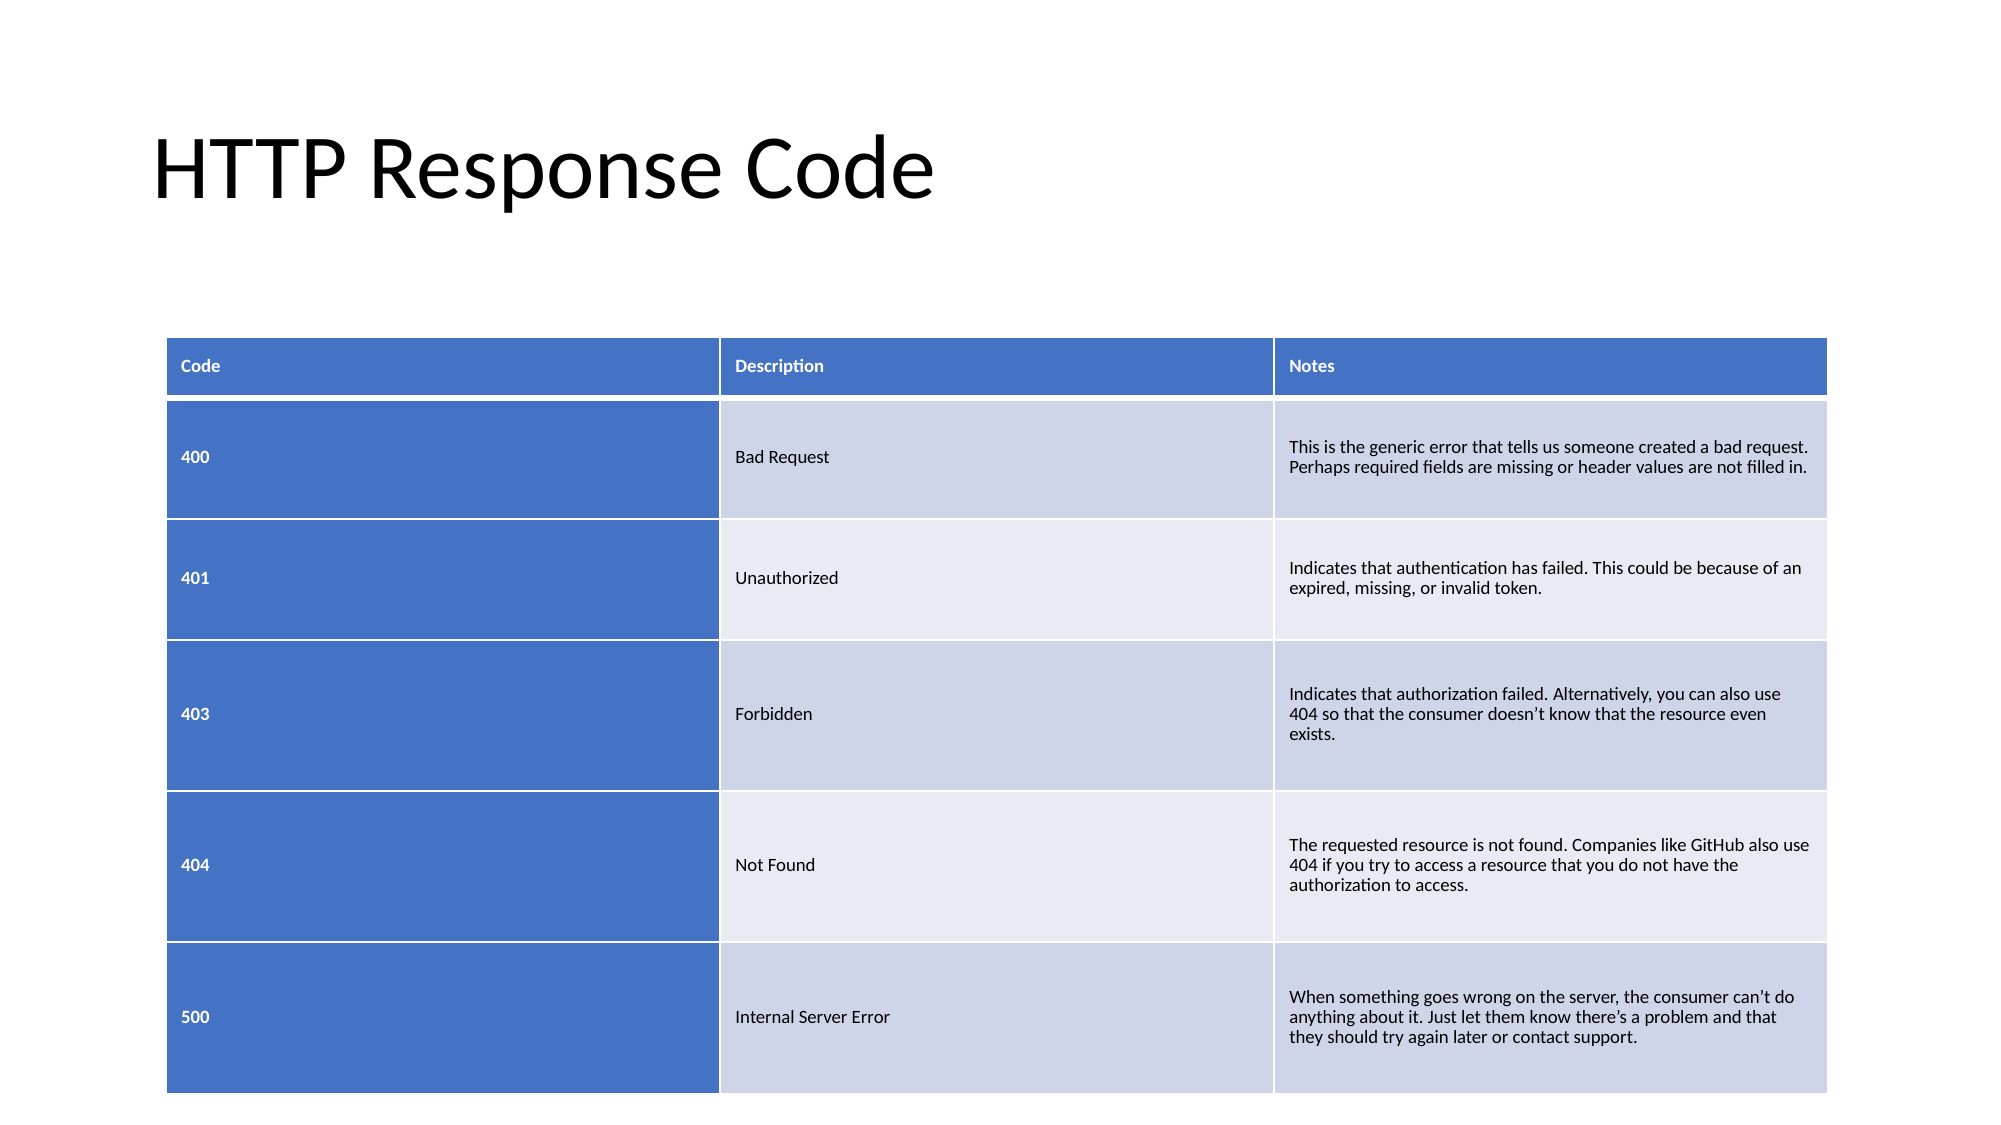

# HTTP Response Code
| Code | Description | Notes |
| --- | --- | --- |
| 400 | Bad Request | This is the generic error that tells us someone created a bad request. Perhaps required fields are missing or header values are not filled in. |
| 401 | Unauthorized | Indicates that authentication has failed. This could be because of an expired, missing, or invalid token. |
| 403 | Forbidden | Indicates that authorization failed. Alternatively, you can also use 404 so that the consumer doesn’t know that the resource even exists. |
| 404 | Not Found | The requested resource is not found. Companies like GitHub also use 404 if you try to access a resource that you do not have the authorization to access. |
| 500 | Internal Server Error | When something goes wrong on the server, the consumer can’t do anything about it. Just let them know there’s a problem and that they should try again later or contact support. |